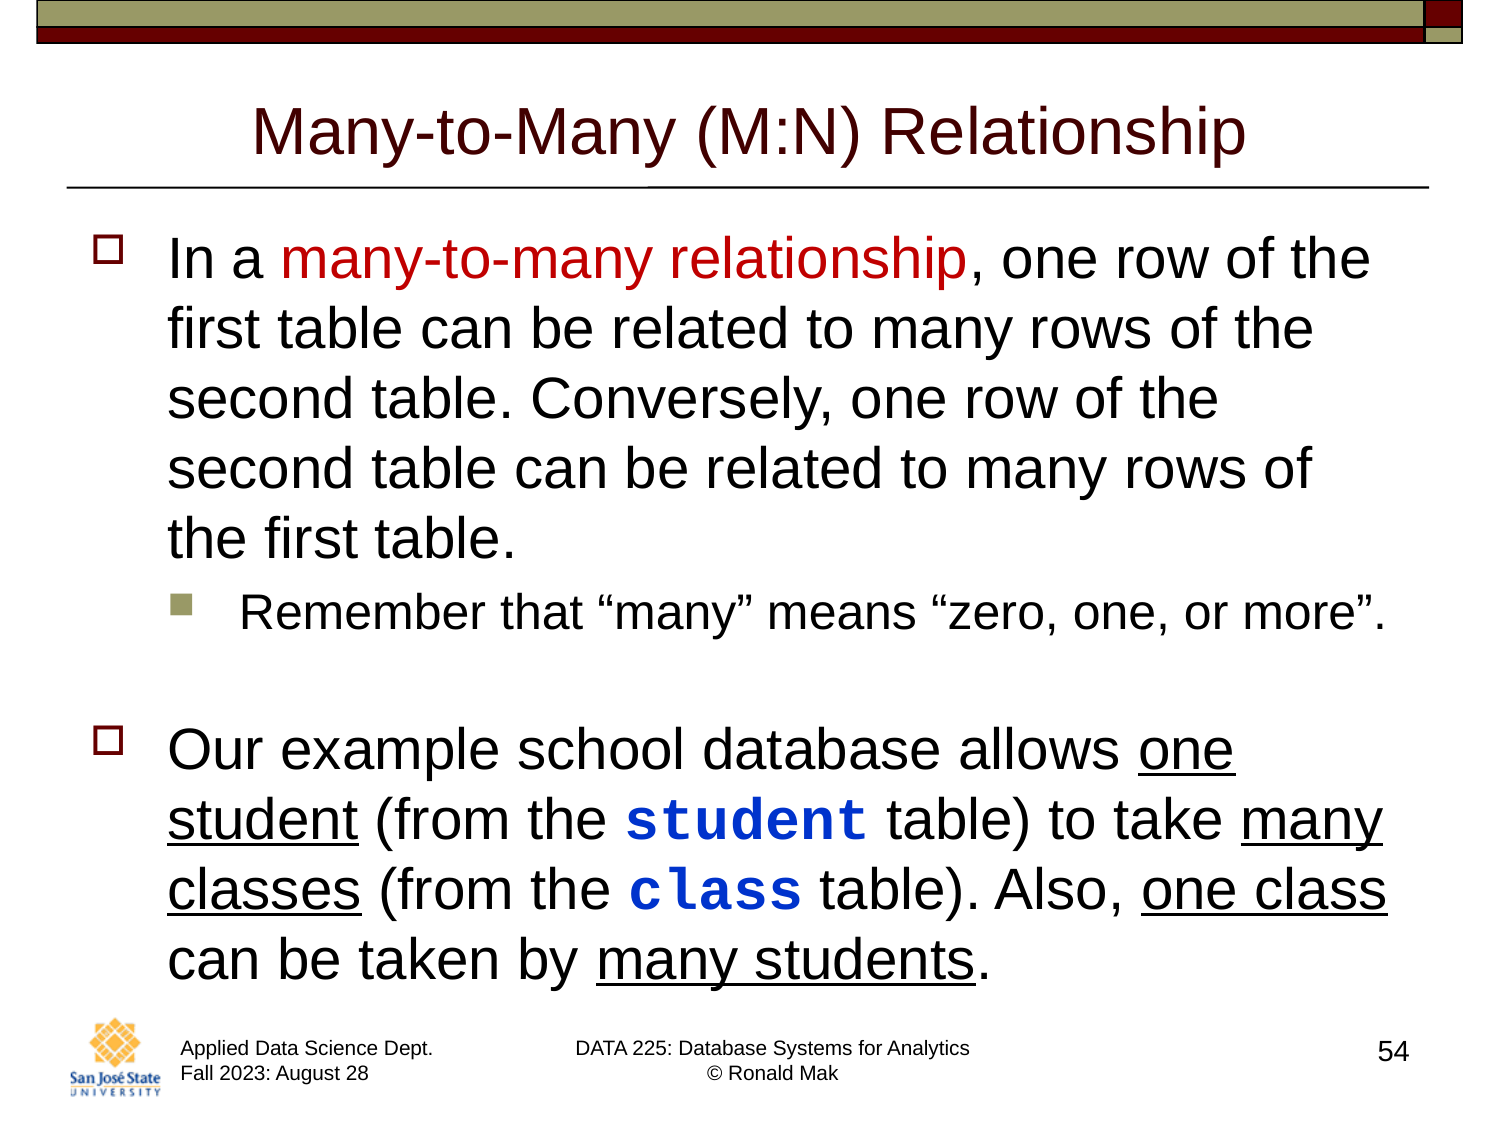

# Many-to-Many (M:N) Relationship
In a many-to-many relationship, one row of the first table can be related to many rows of the second table. Conversely, one row of the second table can be related to many rows of the first table.
Remember that “many” means “zero, one, or more”.

Our example school database allows one student (from the student table) to take many classes (from the class table). Also, one class can be taken by many students.
54